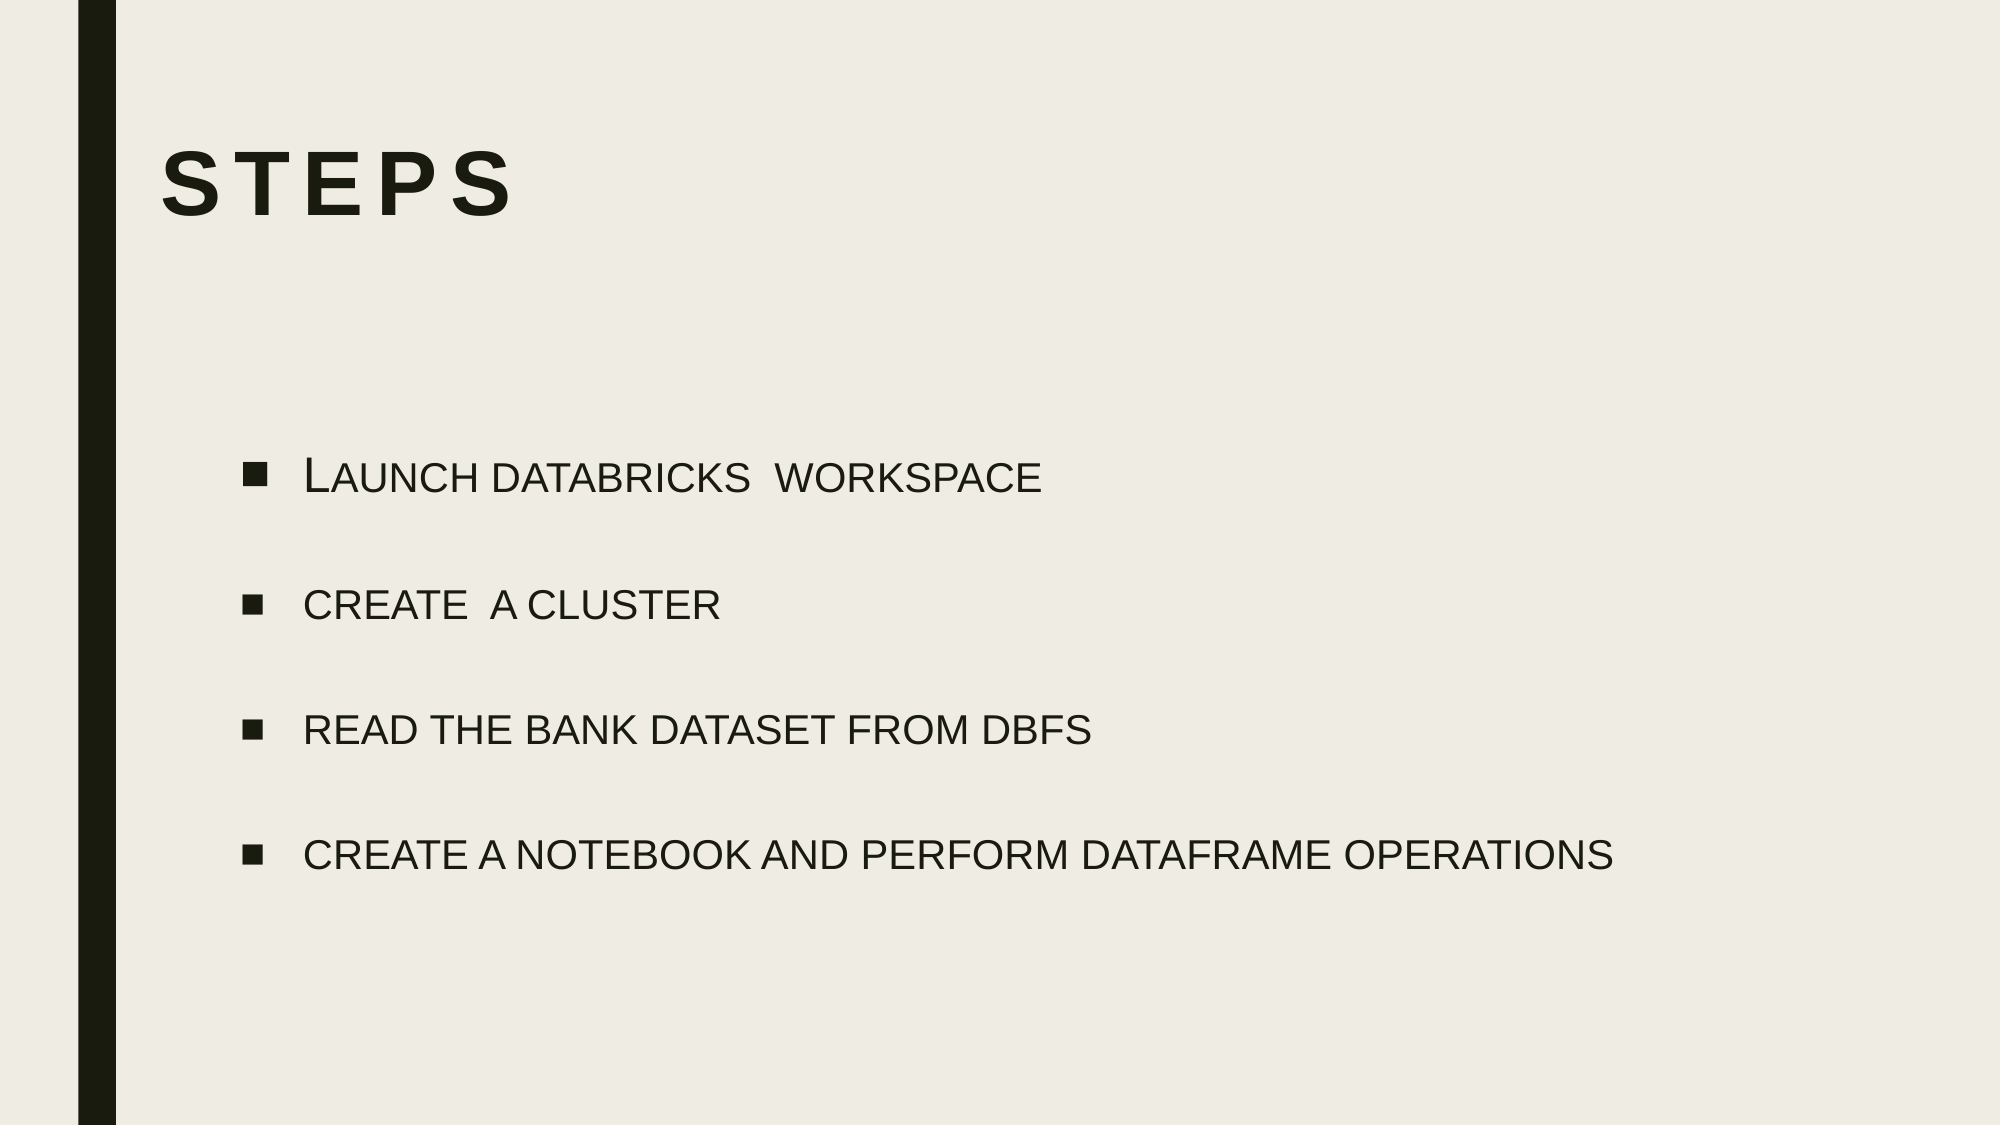

STEPS
LAUNCH DATABRICKS  WORKSPACE
CREATE  A CLUSTER
READ THE BANK DATASET FROM DBFS
CREATE A NOTEBOOK AND PERFORM DATAFRAME OPERATIONS